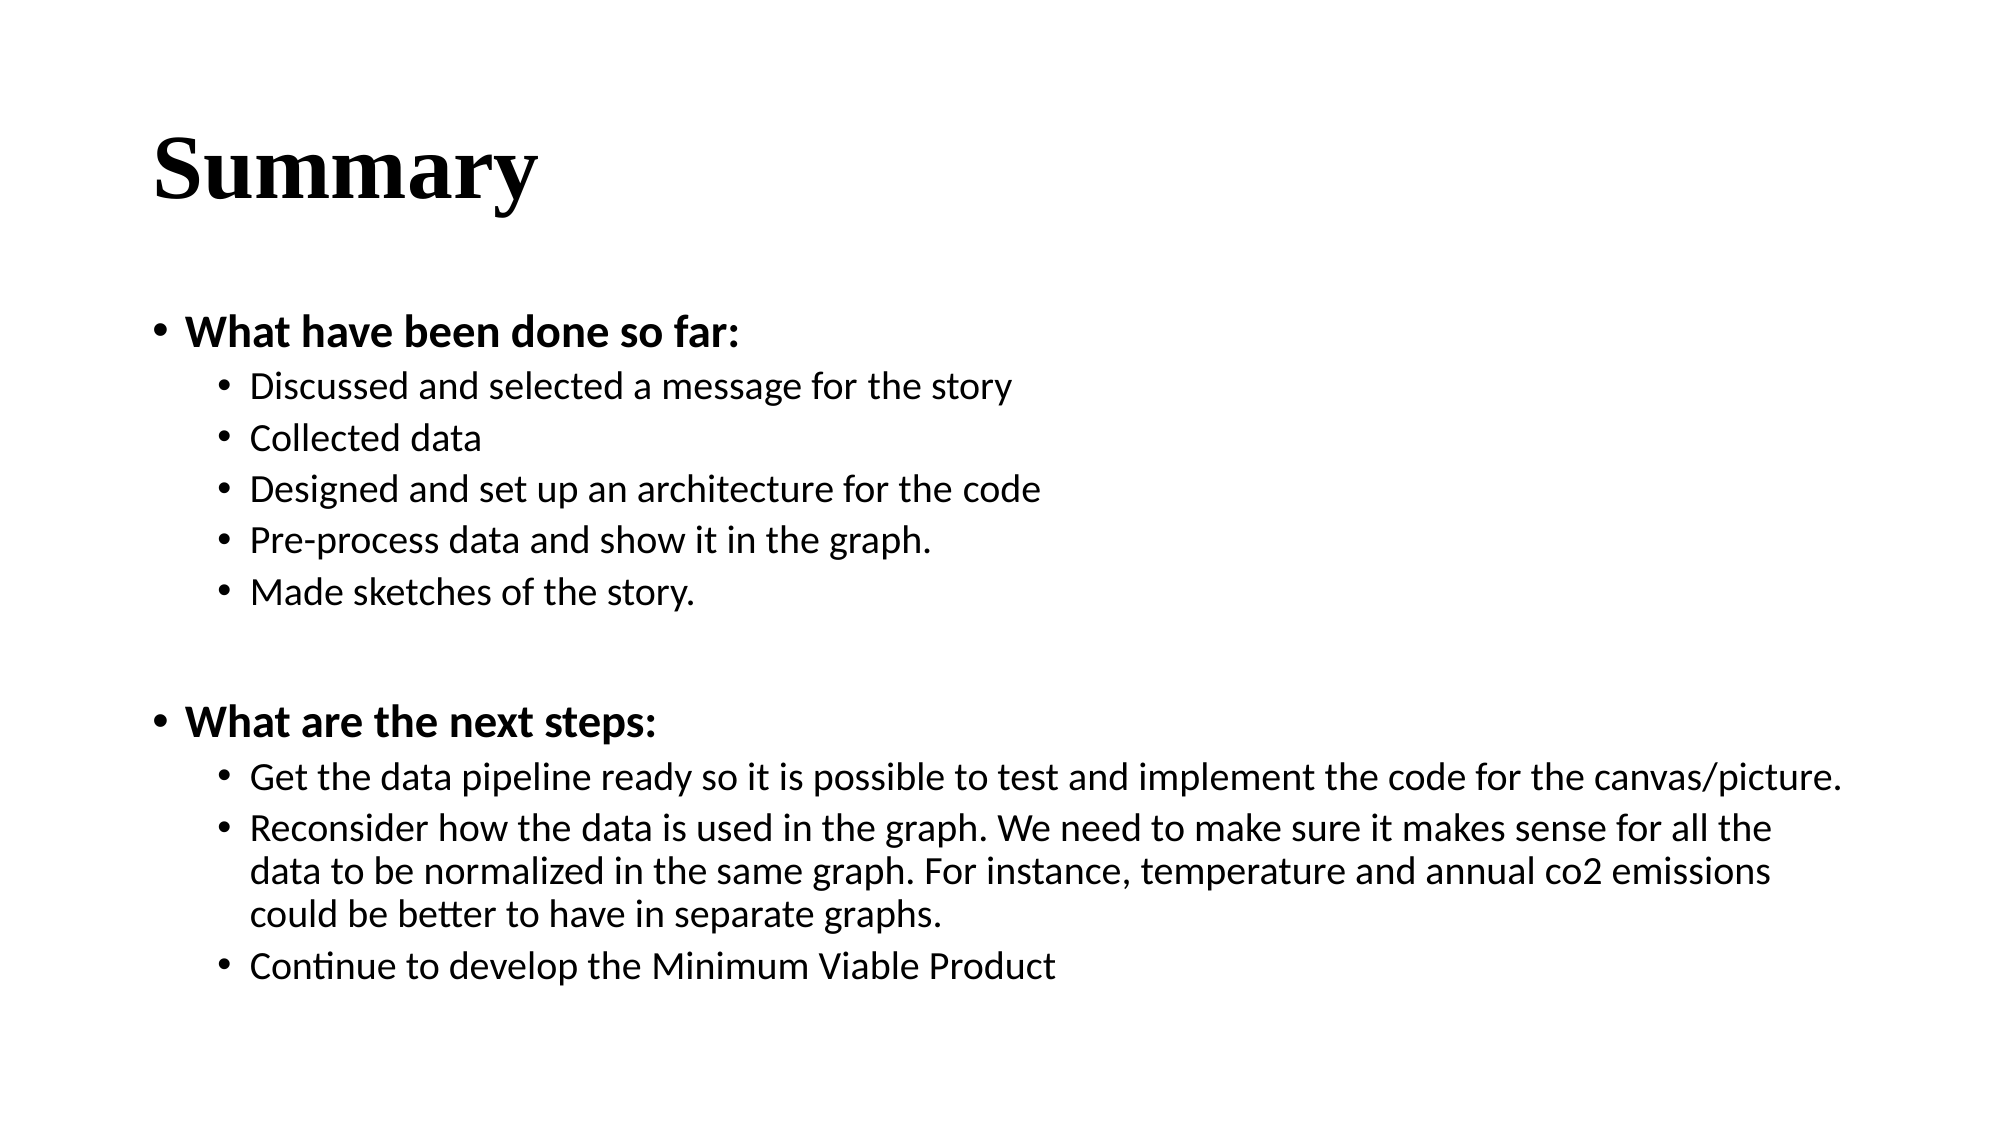

# Summary
What have been done so far:
Discussed and selected a message for the story
Collected data
Designed and set up an architecture for the code
Pre-process data and show it in the graph.
Made sketches of the story.

What are the next steps:
Get the data pipeline ready so it is possible to test and implement the code for the canvas/picture.
Reconsider how the data is used in the graph. We need to make sure it makes sense for all the data to be normalized in the same graph. For instance, temperature and annual co2 emissions could be better to have in separate graphs.
Continue to develop the Minimum Viable Product